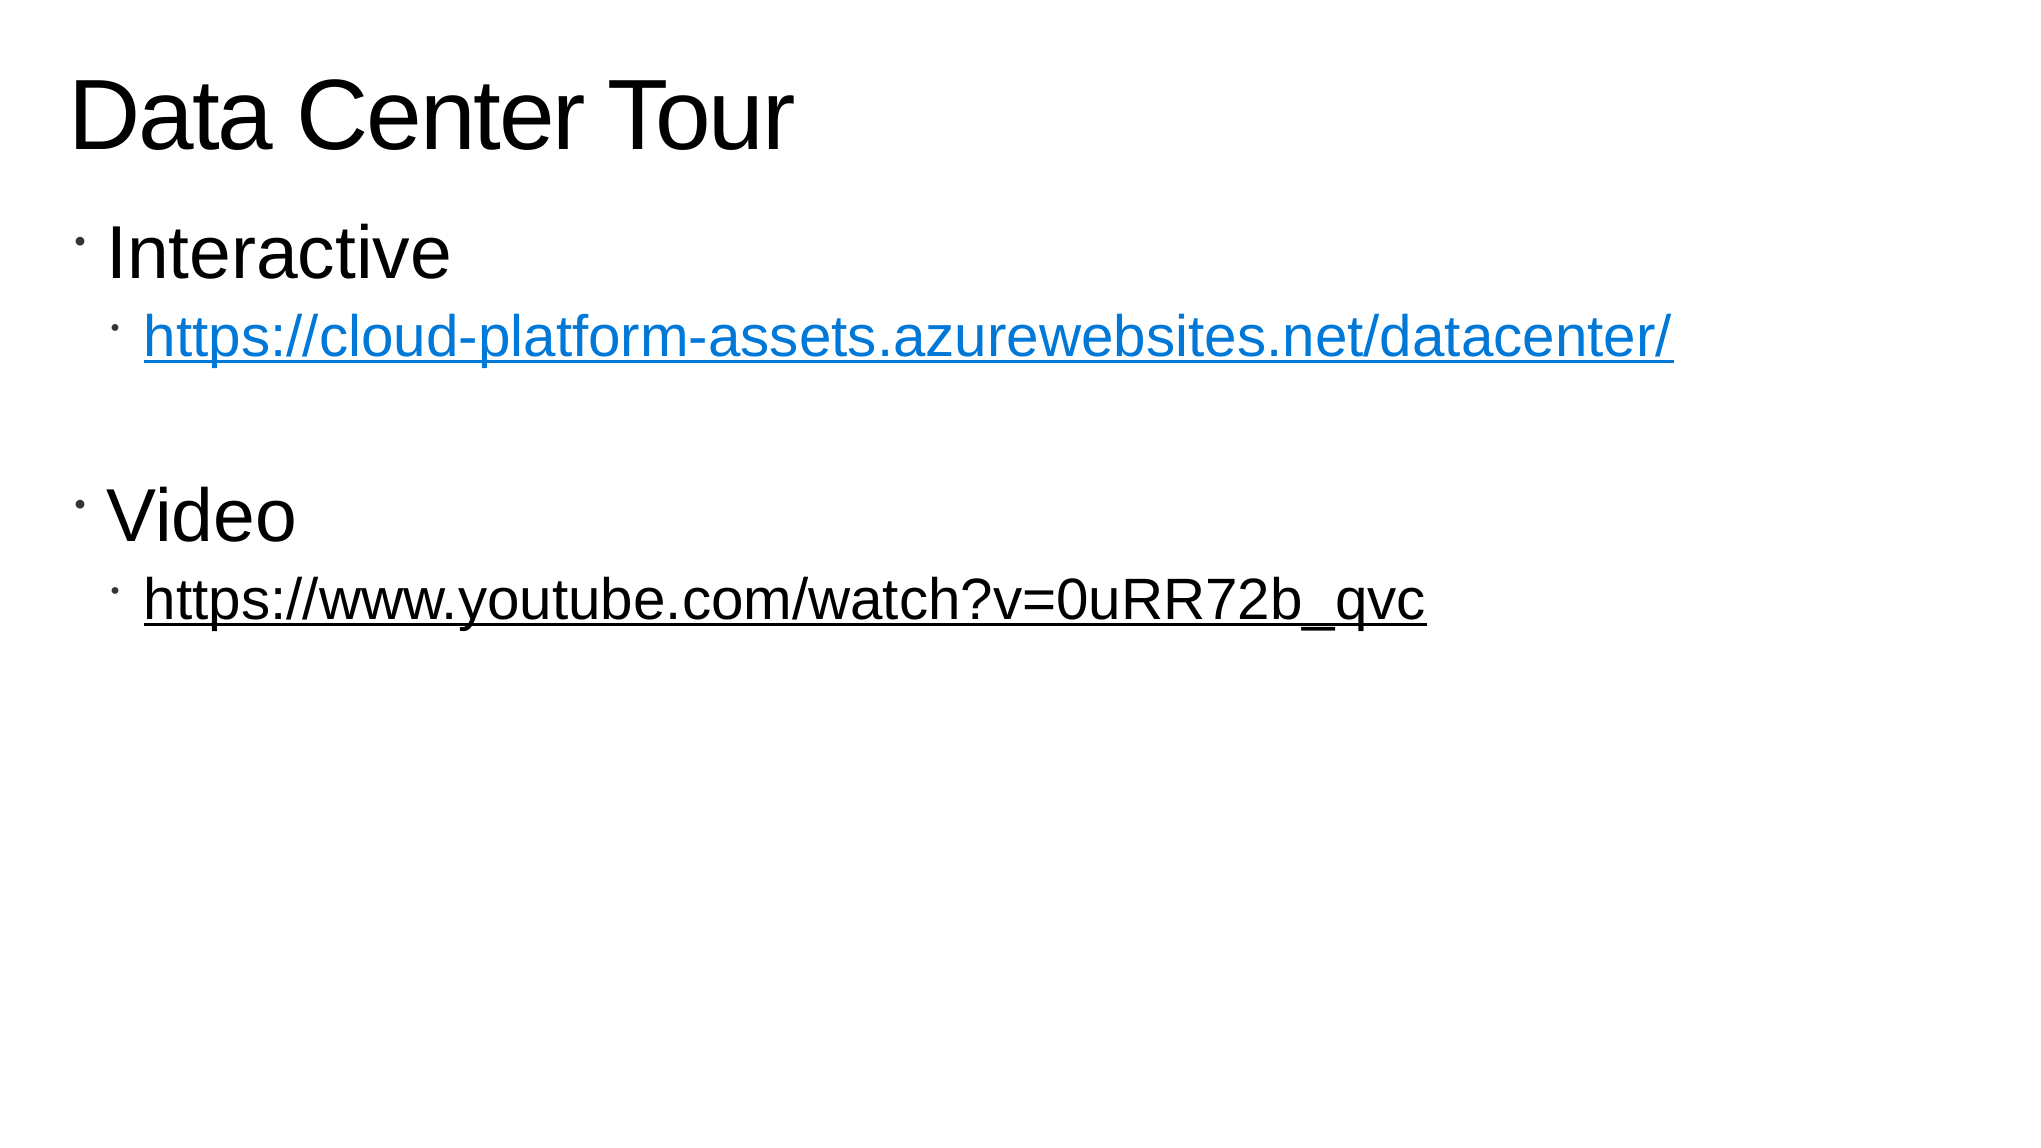

# Data Center Tour
Interactive
https://cloud-platform-assets.azurewebsites.net/datacenter/

Video
https://www.youtube.com/watch?v=0uRR72b_qvc